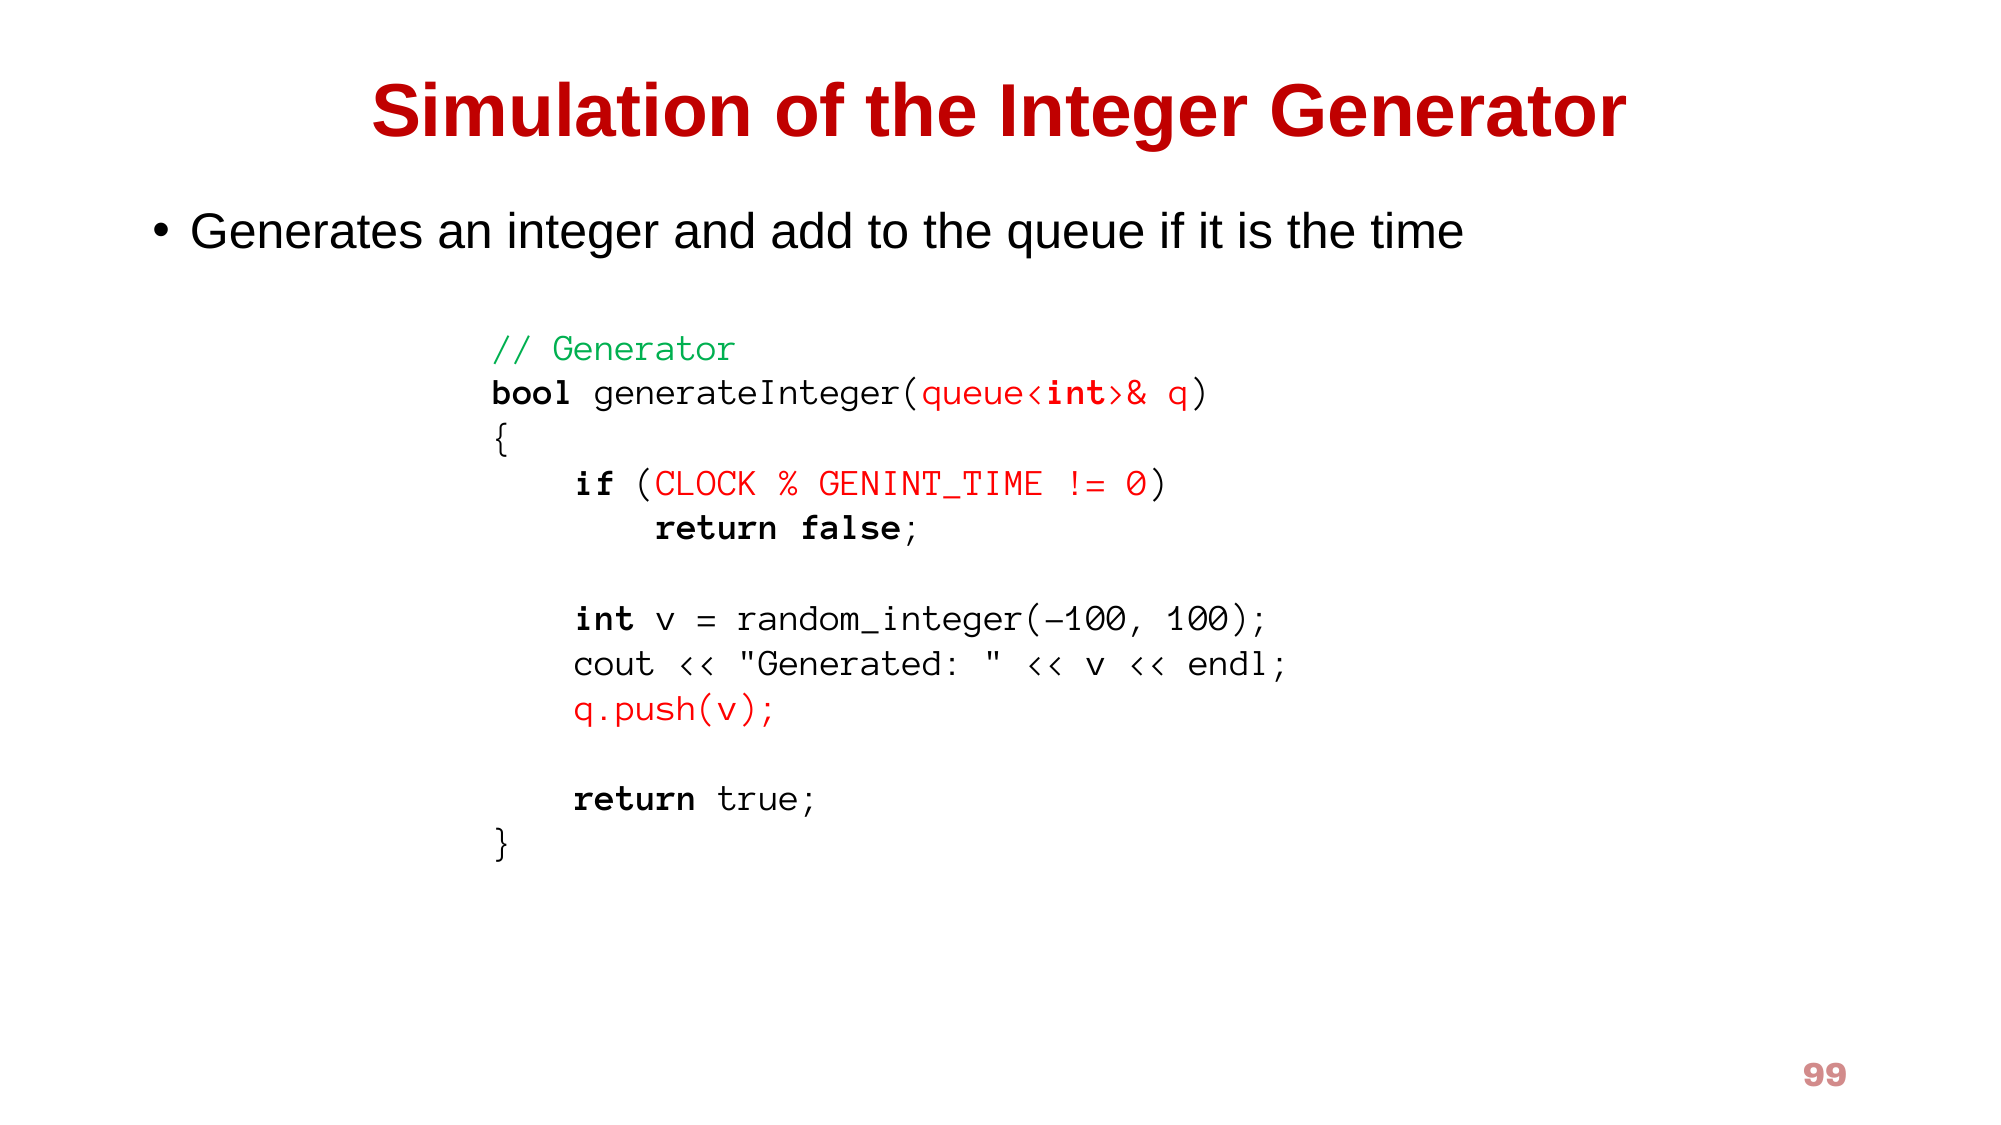

# Simulation of the Integer Generator
Generates an integer and add to the queue if it is the time
// Generator
bool generateInteger(queue<int>& q)
{
    if (CLOCK % GENINT_TIME != 0)
        return false;

    int v = random_integer(-100, 100);
    cout << "Generated: " << v << endl;
    q.push(v);

    return true;
}
99